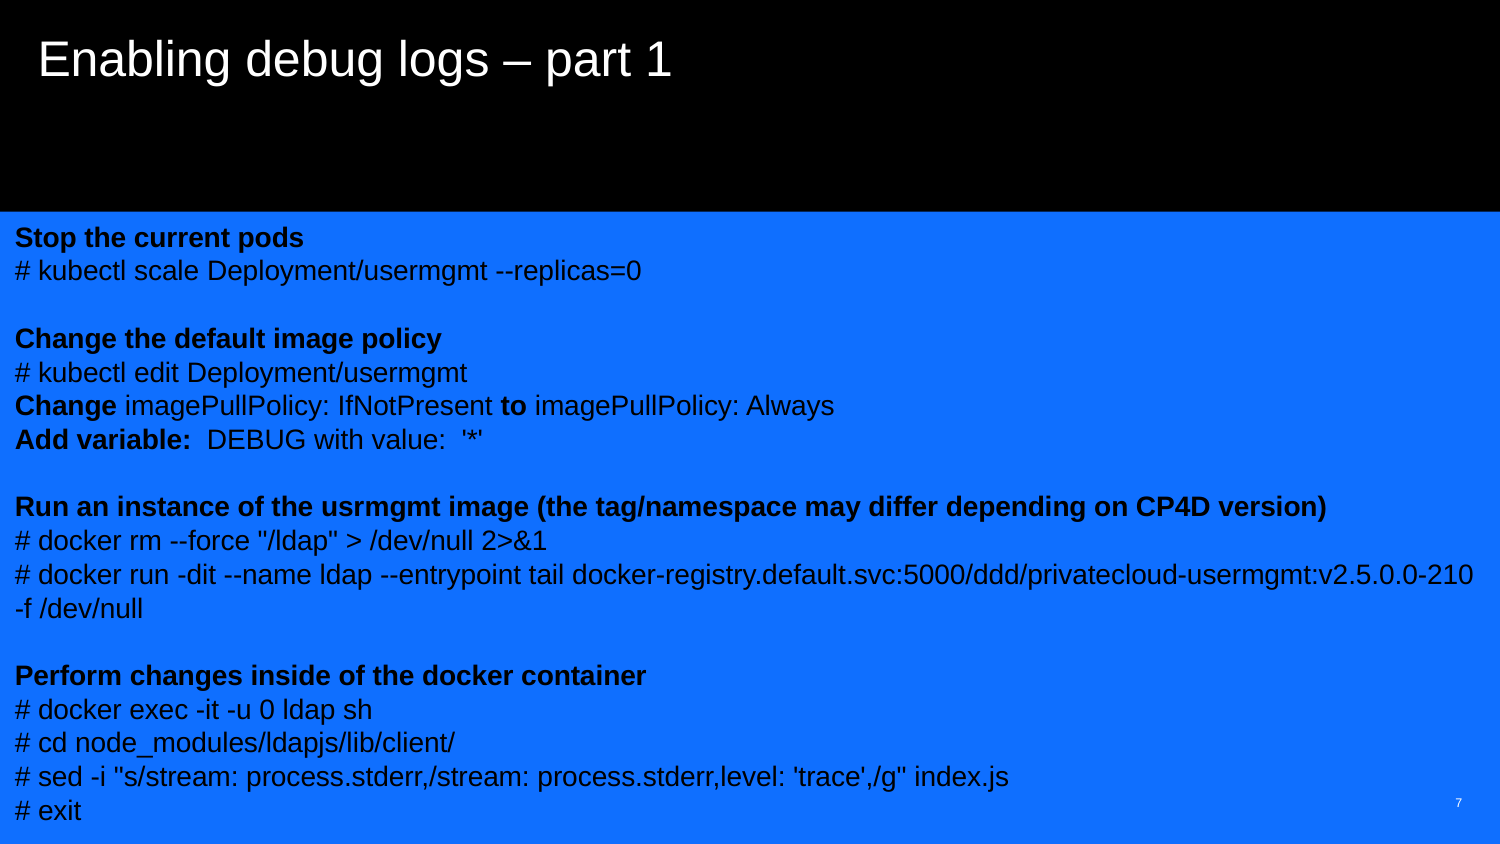

# Enabling debug logs – part 1
Stop the current pods
# kubectl scale Deployment/usermgmt --replicas=0

Change the default image policy
# kubectl edit Deployment/usermgmt
Change imagePullPolicy: IfNotPresent to imagePullPolicy: Always
Add variable:  DEBUG with value:  '*'

Run an instance of the usrmgmt image (the tag/namespace may differ depending on CP4D version)
# docker rm --force "/ldap" > /dev/null 2>&1
# docker run -dit --name ldap --entrypoint tail docker-registry.default.svc:5000/ddd/privatecloud-usermgmt:v2.5.0.0-210 -f /dev/null

Perform changes inside of the docker container
# docker exec -it -u 0 ldap sh
# cd node_modules/ldapjs/lib/client/
# sed -i "s/stream: process.stderr,/stream: process.stderr,level: 'trace',/g" index.js
# exit
7